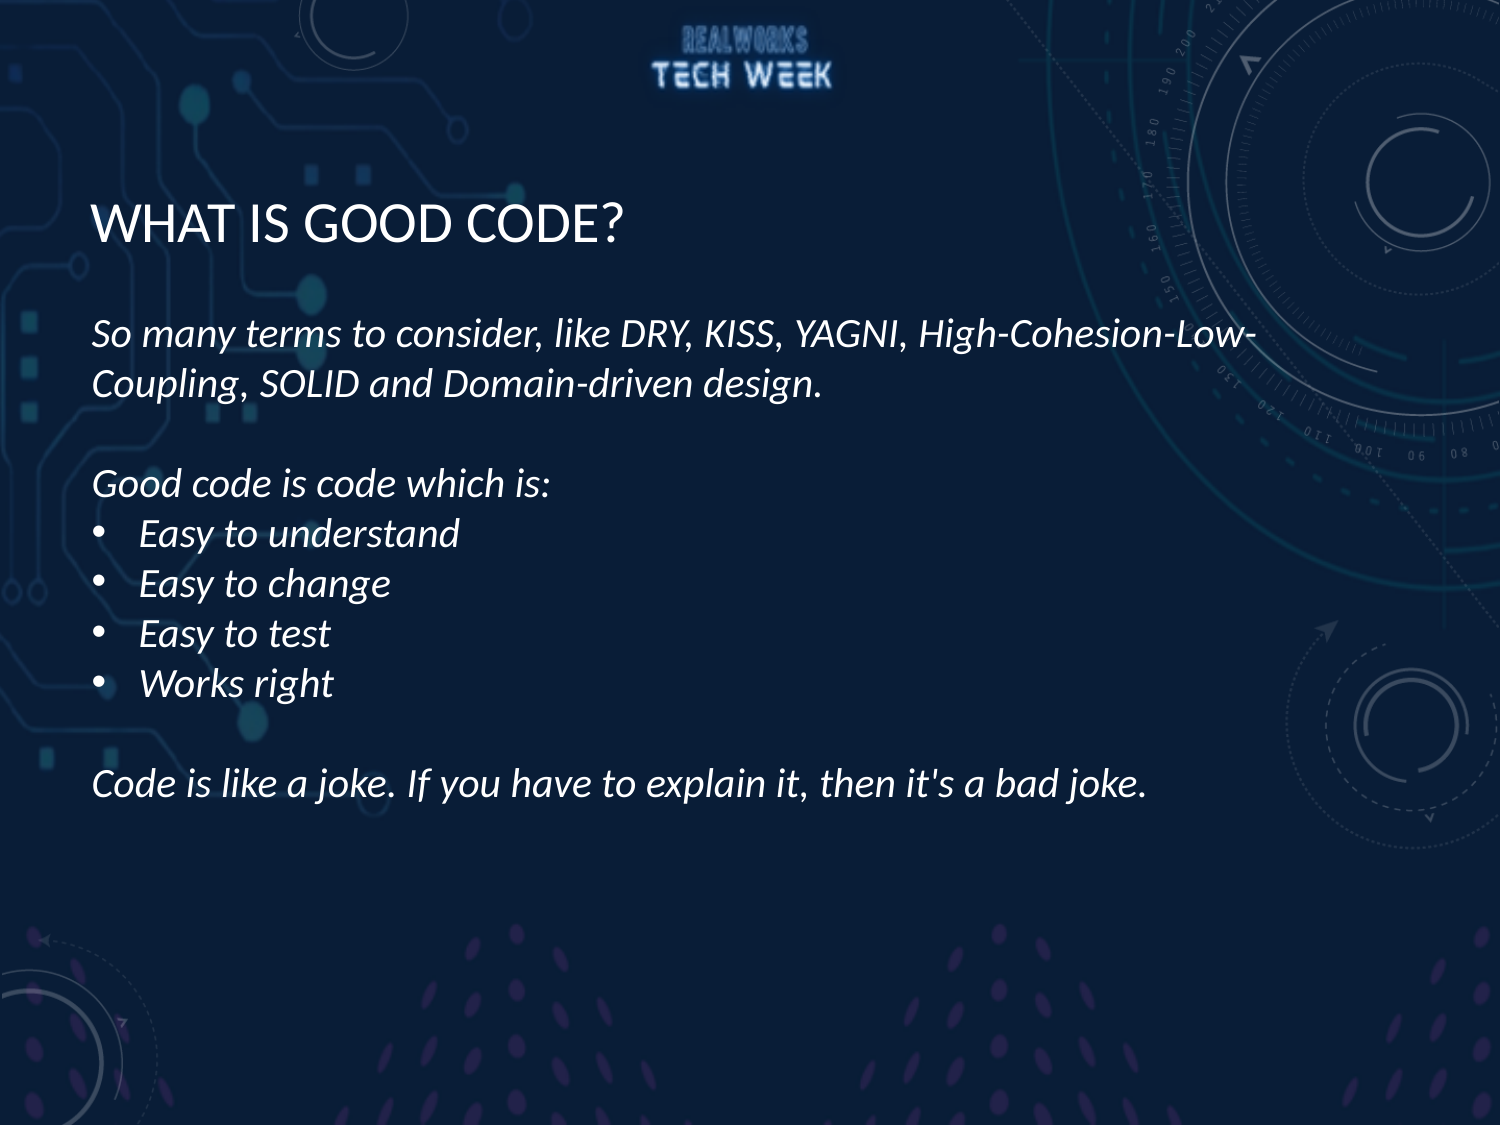

# What is good code?
So many terms to consider, like DRY, KISS, YAGNI, High-Cohesion-Low-Coupling, SOLID and Domain-driven design.

Good code is code which is:
Easy to understand
Easy to change
Easy to test
Works right

Code is like a joke. If you have to explain it, then it's a bad joke.